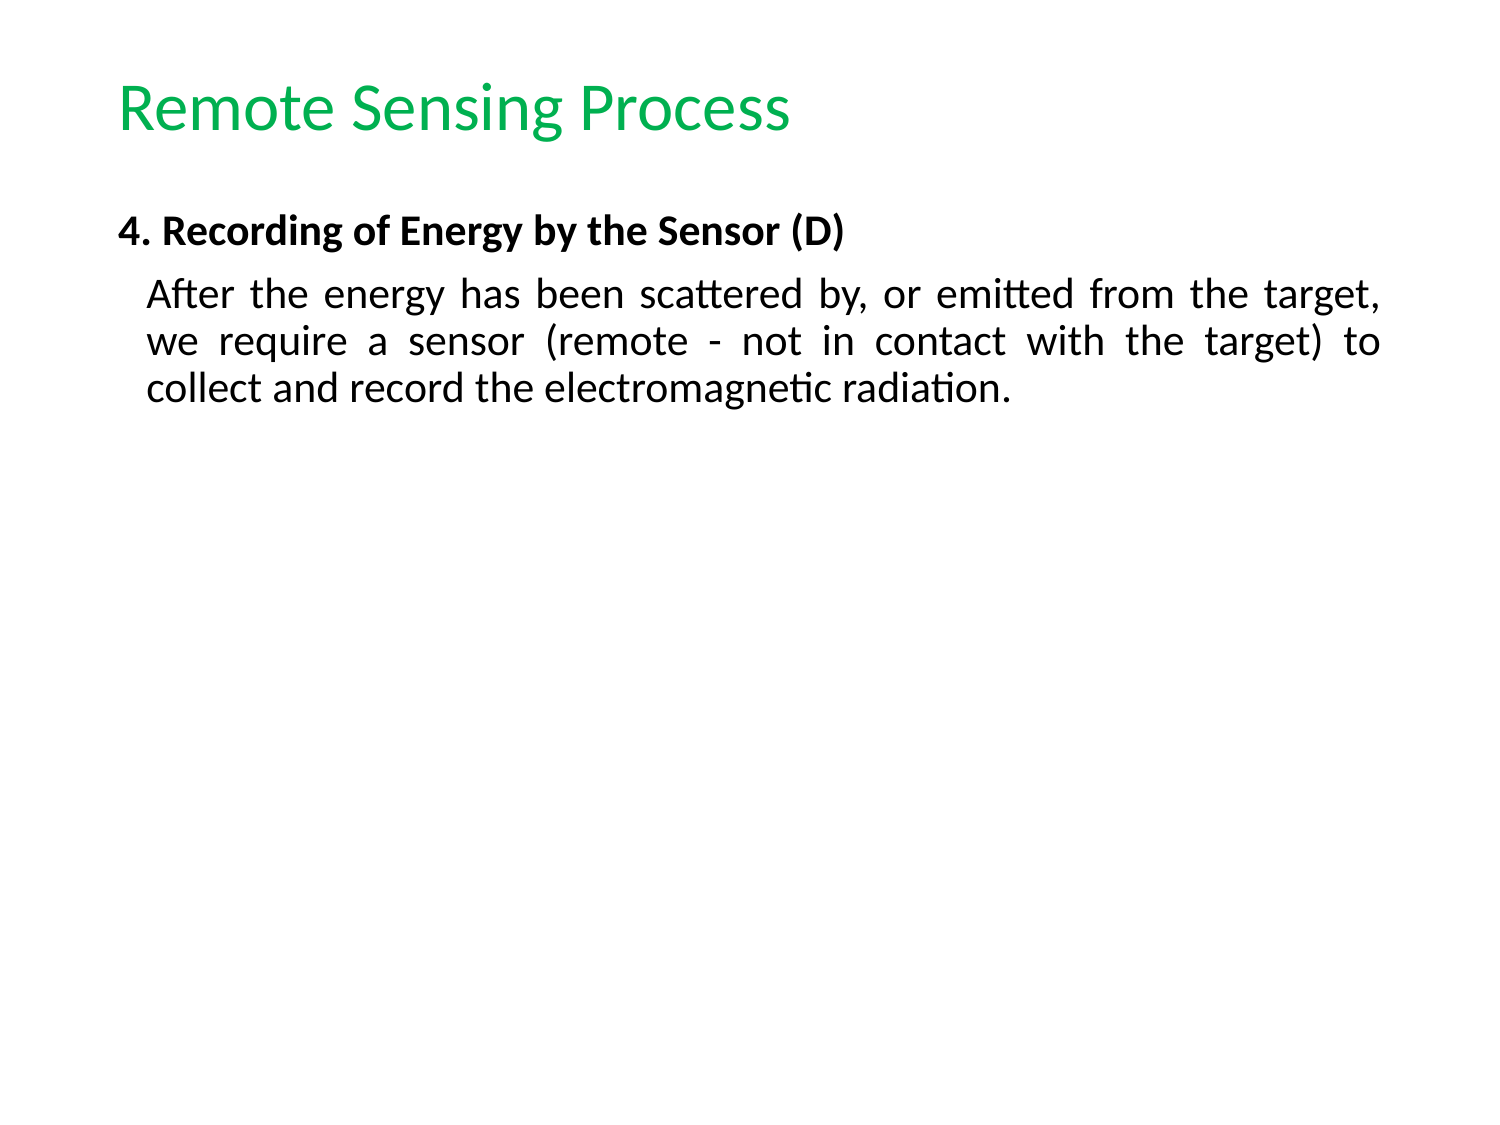

# Remote Sensing Process
4. Recording of Energy by the Sensor (D)
	After the energy has been scattered by, or emitted from the target, we require a sensor (remote - not in contact with the target) to collect and record the electromagnetic radiation.